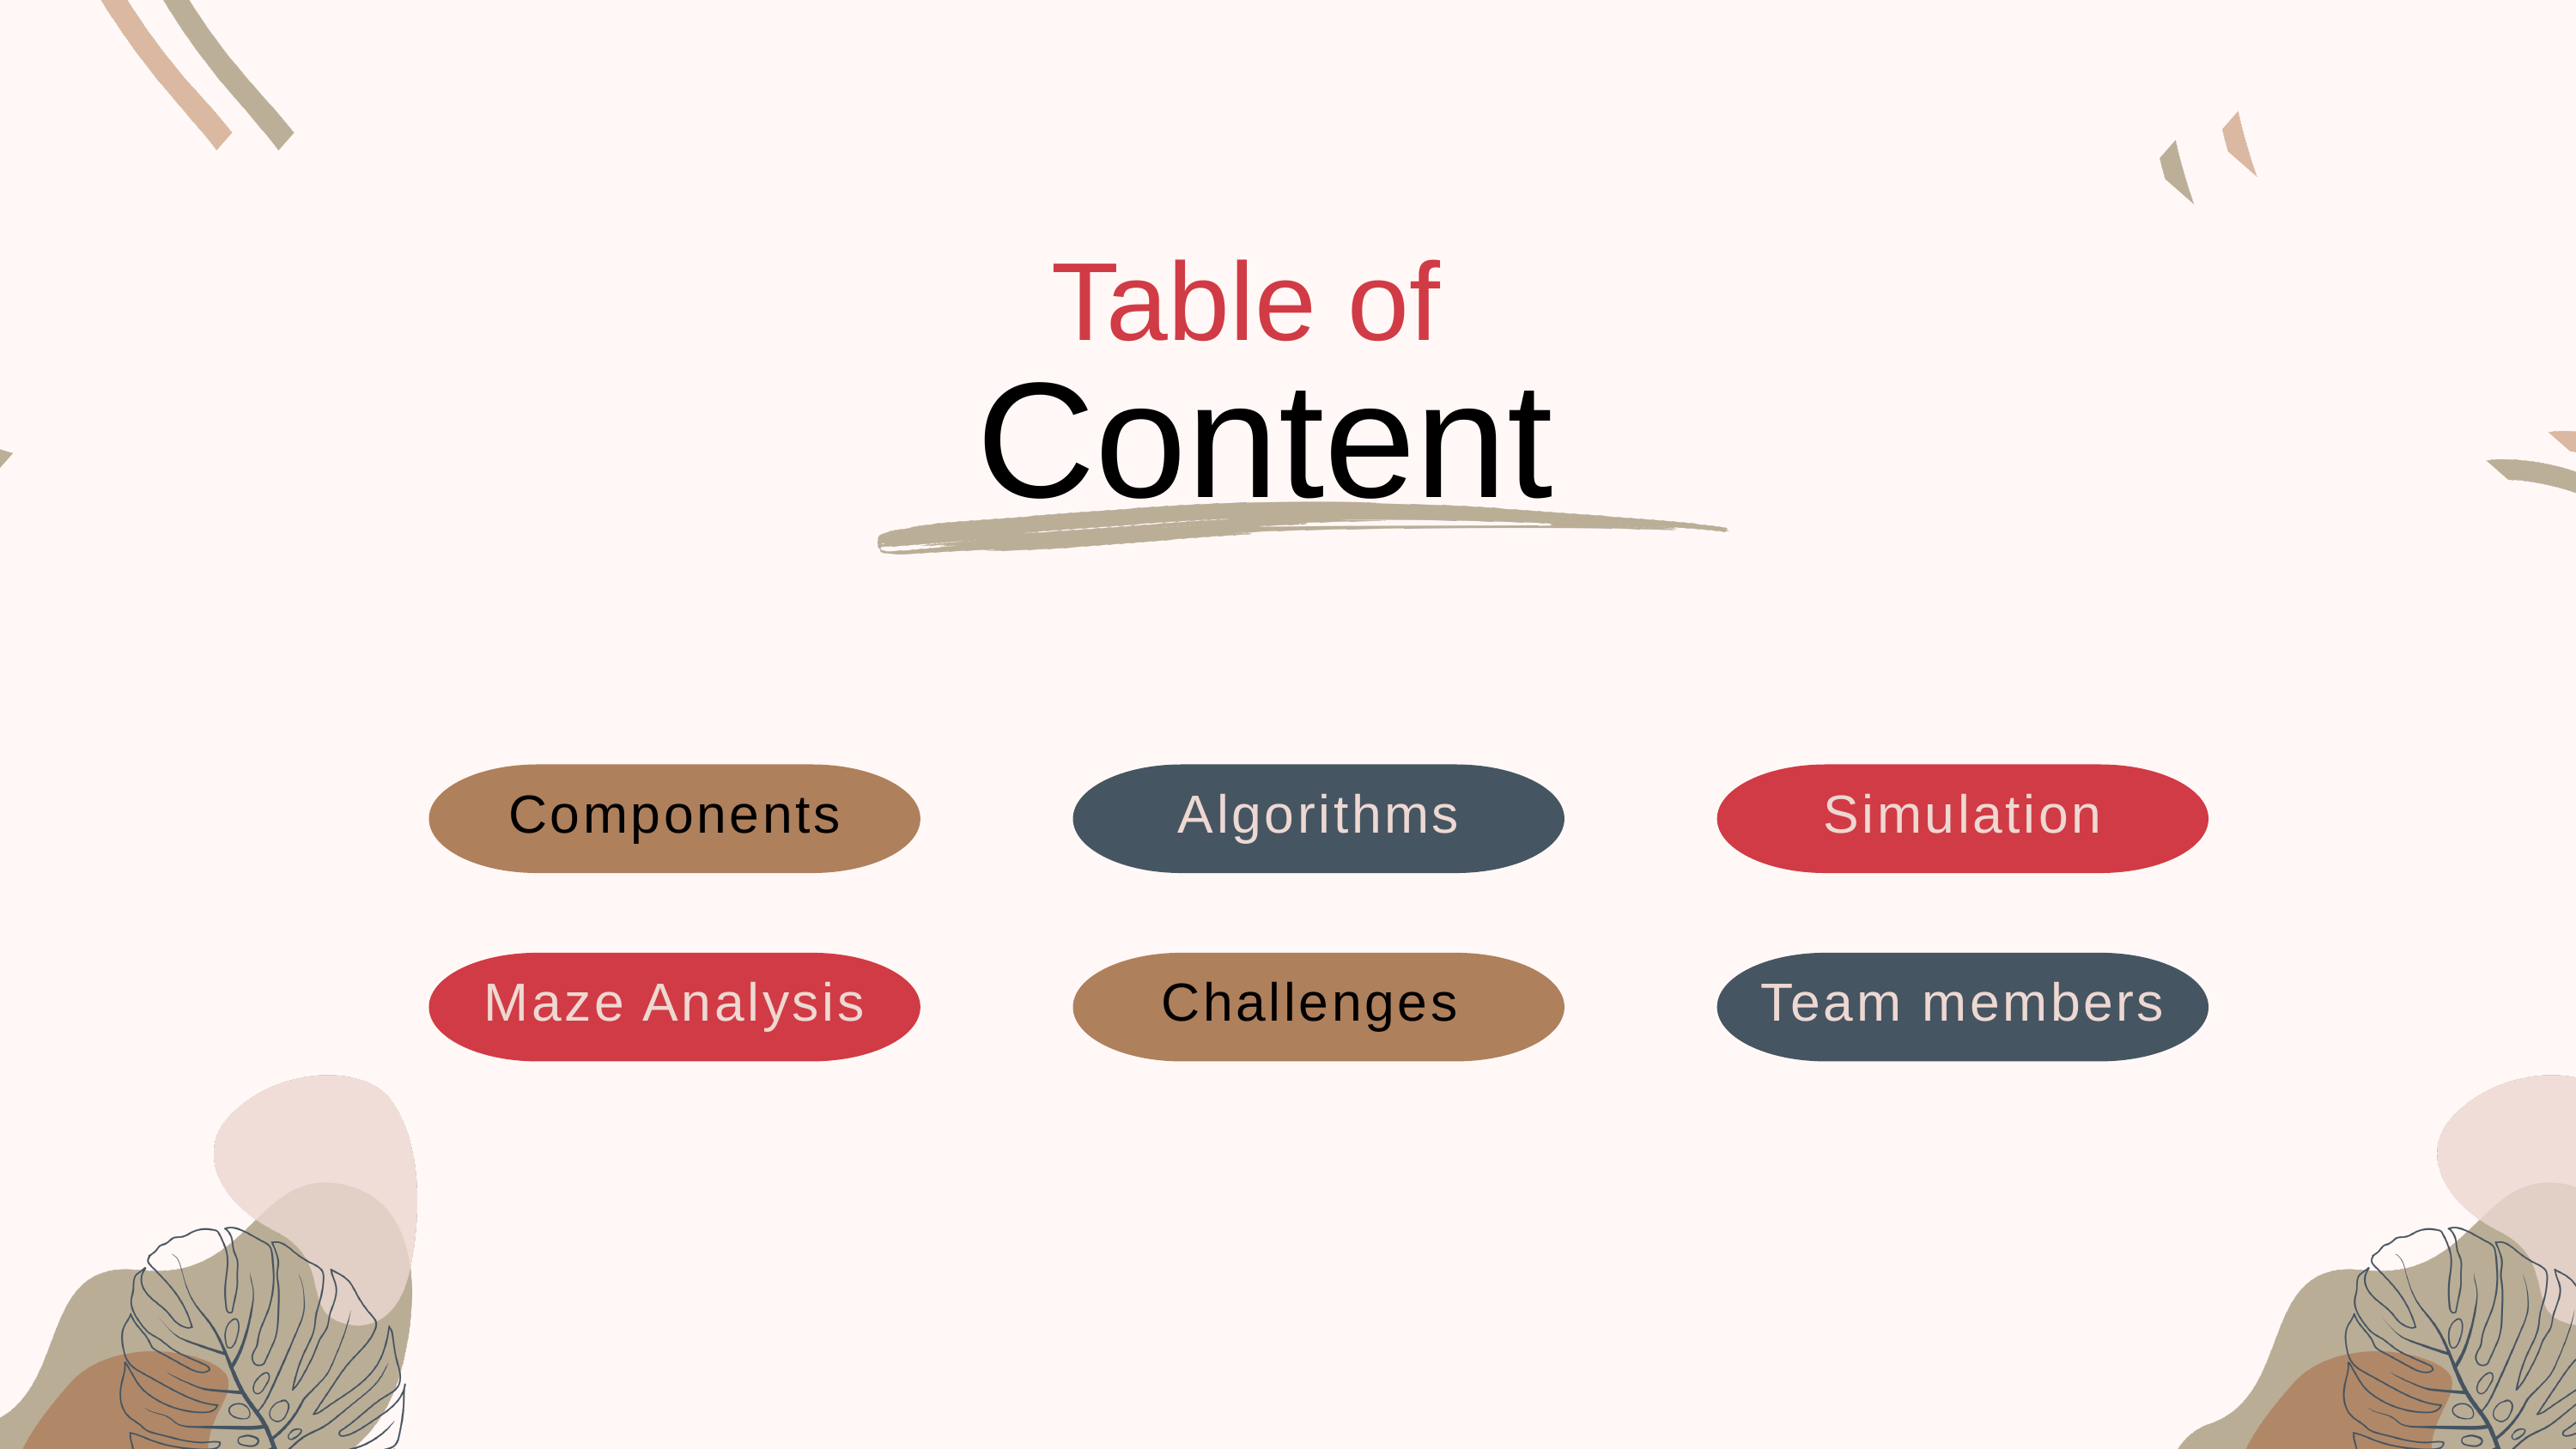

Table of
Content

Components

Algorithms

Simulation

Maze Analysis

Challenges

Team members